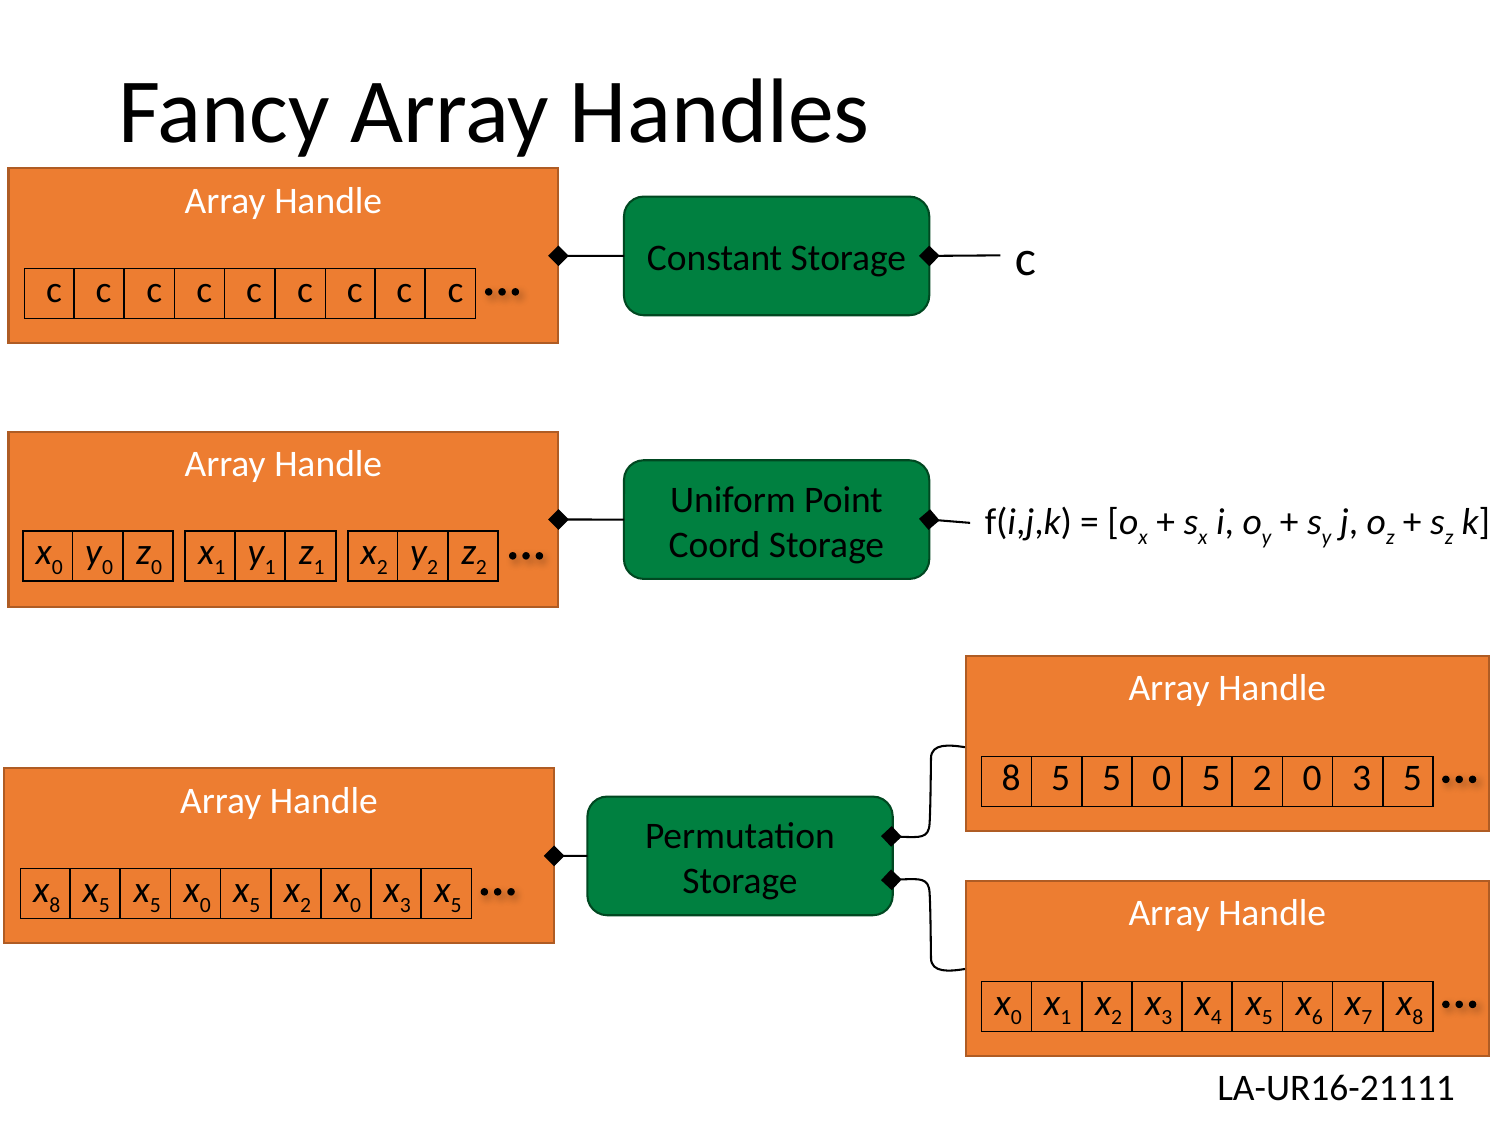

# Fancy Array Handles
Array Handle
c

c

c

c

c

c

c

c

c

Constant Storage
c
Array Handle
x0

y0

z0

x1

y1

z1

x2

y2

z2

Uniform Point Coord Storage
f(i,j,k) = [ox + sx i, oy + sy j, oz + sz k]
Array Handle
8

5

5

0

5

2

0

3

5

Array Handle
x8

x5

x5

x0

x5

x2

x0

x3

x5

Permutation Storage

Array Handle
x0

x1

x2

x3

x4

x5

x6

x7

x8

LA-UR16-21111